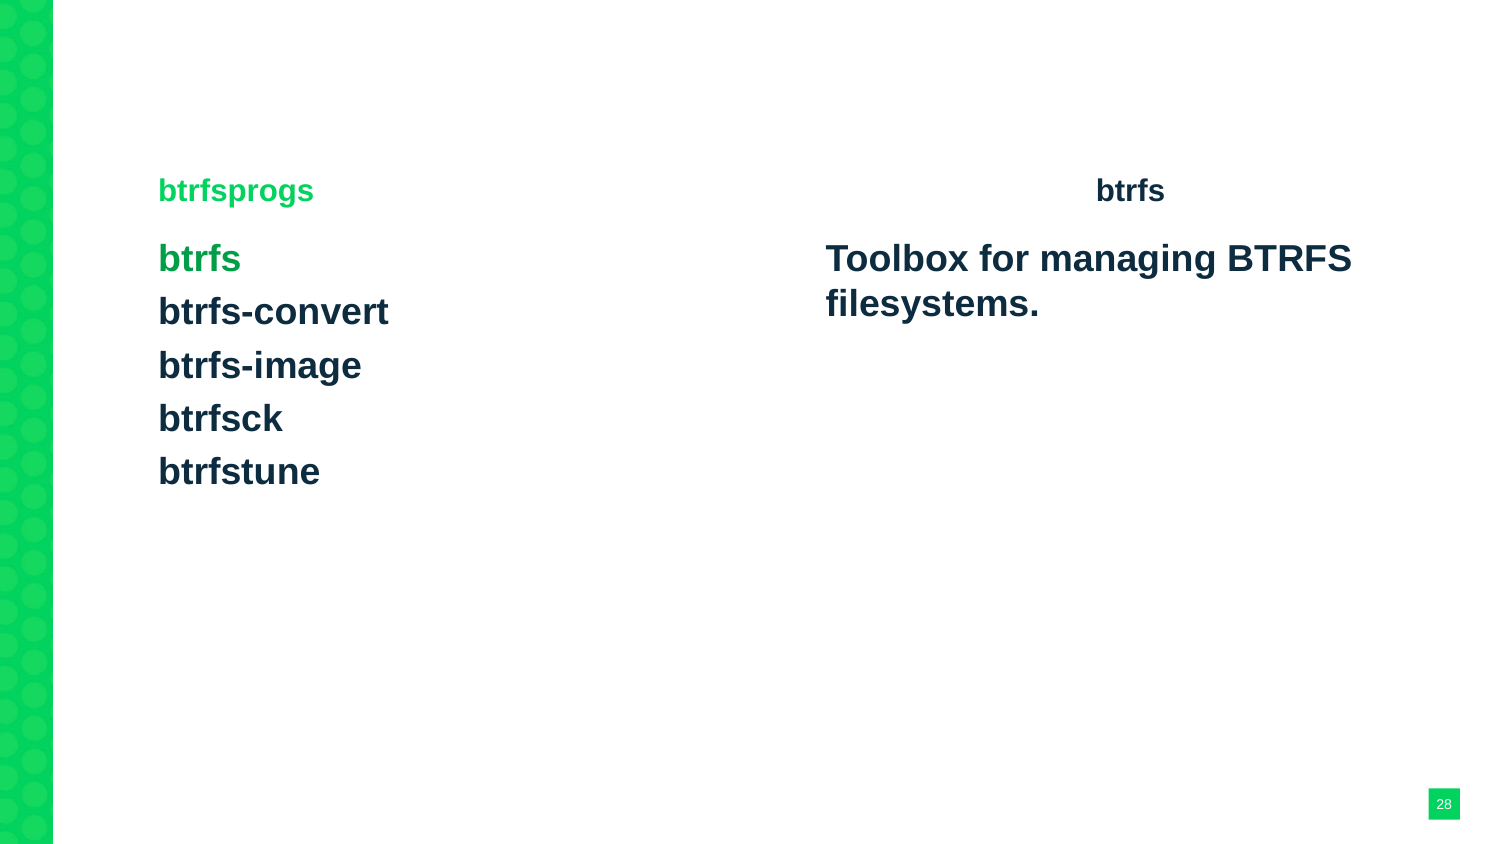

Administration
btrfsprogs
btrfs
btrfs
btrfs-convert
btrfs-image
btrfsck
btrfstune
Toolbox for managing BTRFS filesystems.

28